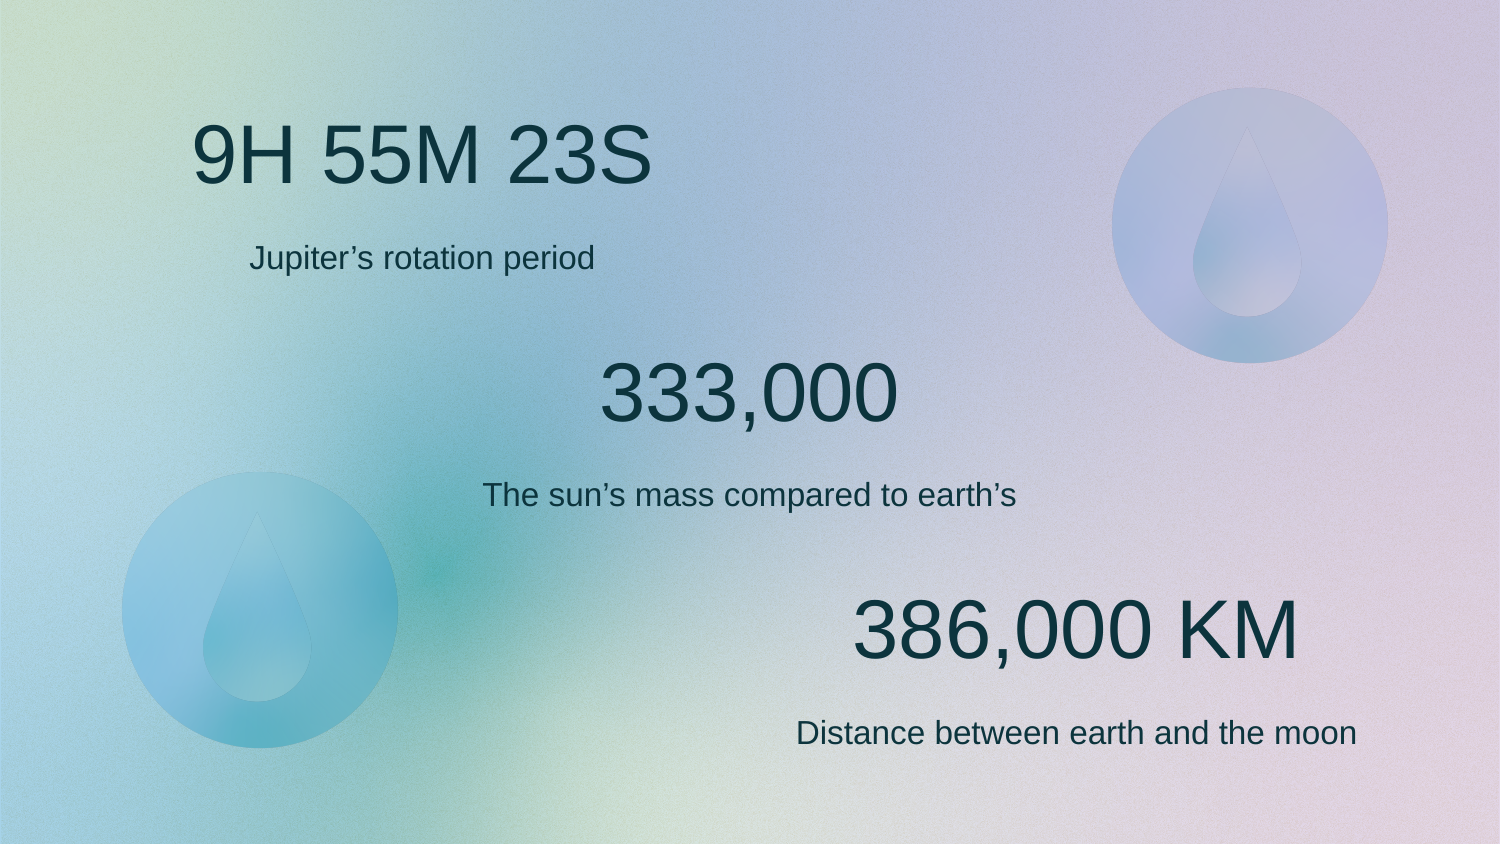

# 9H 55M 23S
Jupiter’s rotation period
333,000
The sun’s mass compared to earth’s
386,000 KM
Distance between earth and the moon